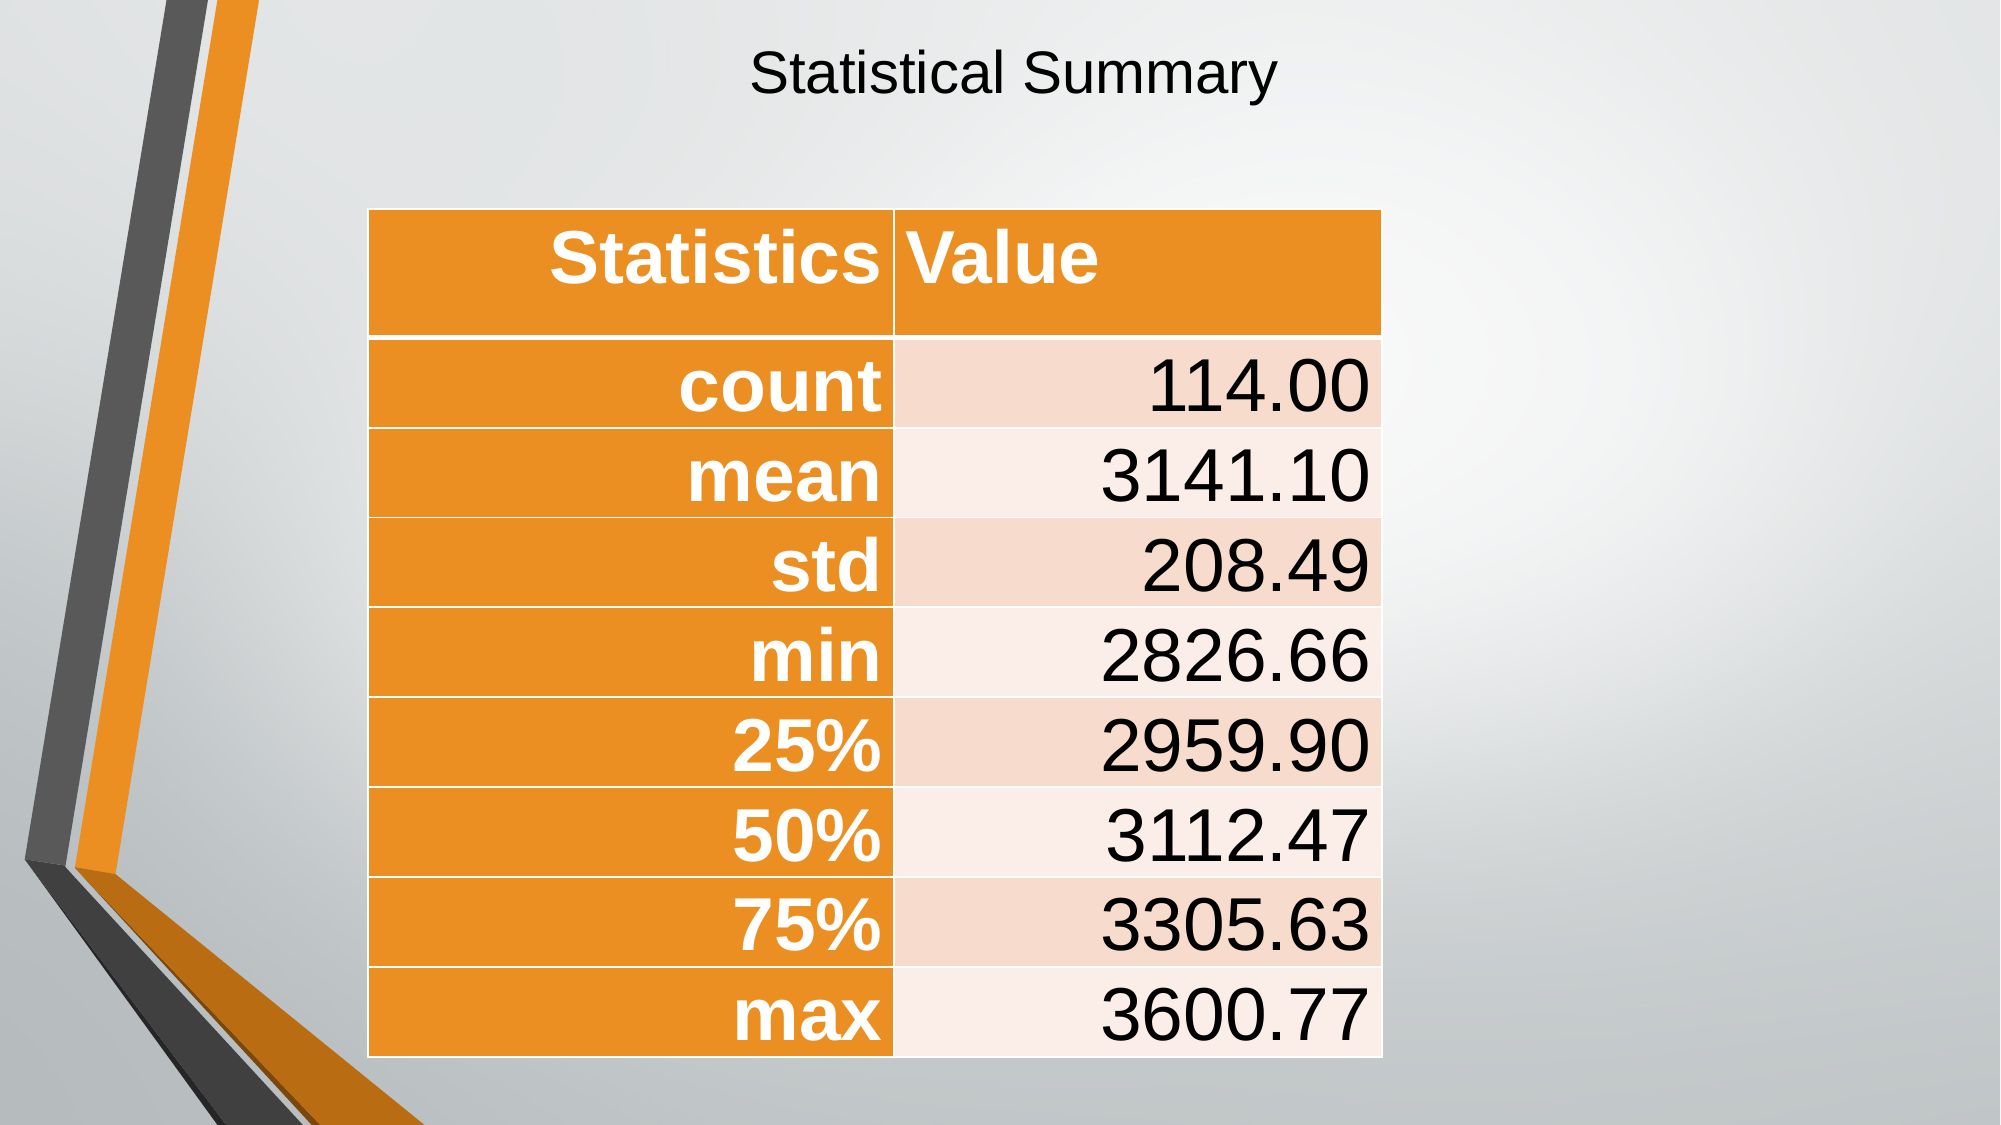

# Statistical Summary
| Statistics | Value |
| --- | --- |
| count | 114.00 |
| mean | 3141.10 |
| std | 208.49 |
| min | 2826.66 |
| 25% | 2959.90 |
| 50% | 3112.47 |
| 75% | 3305.63 |
| max | 3600.77 |